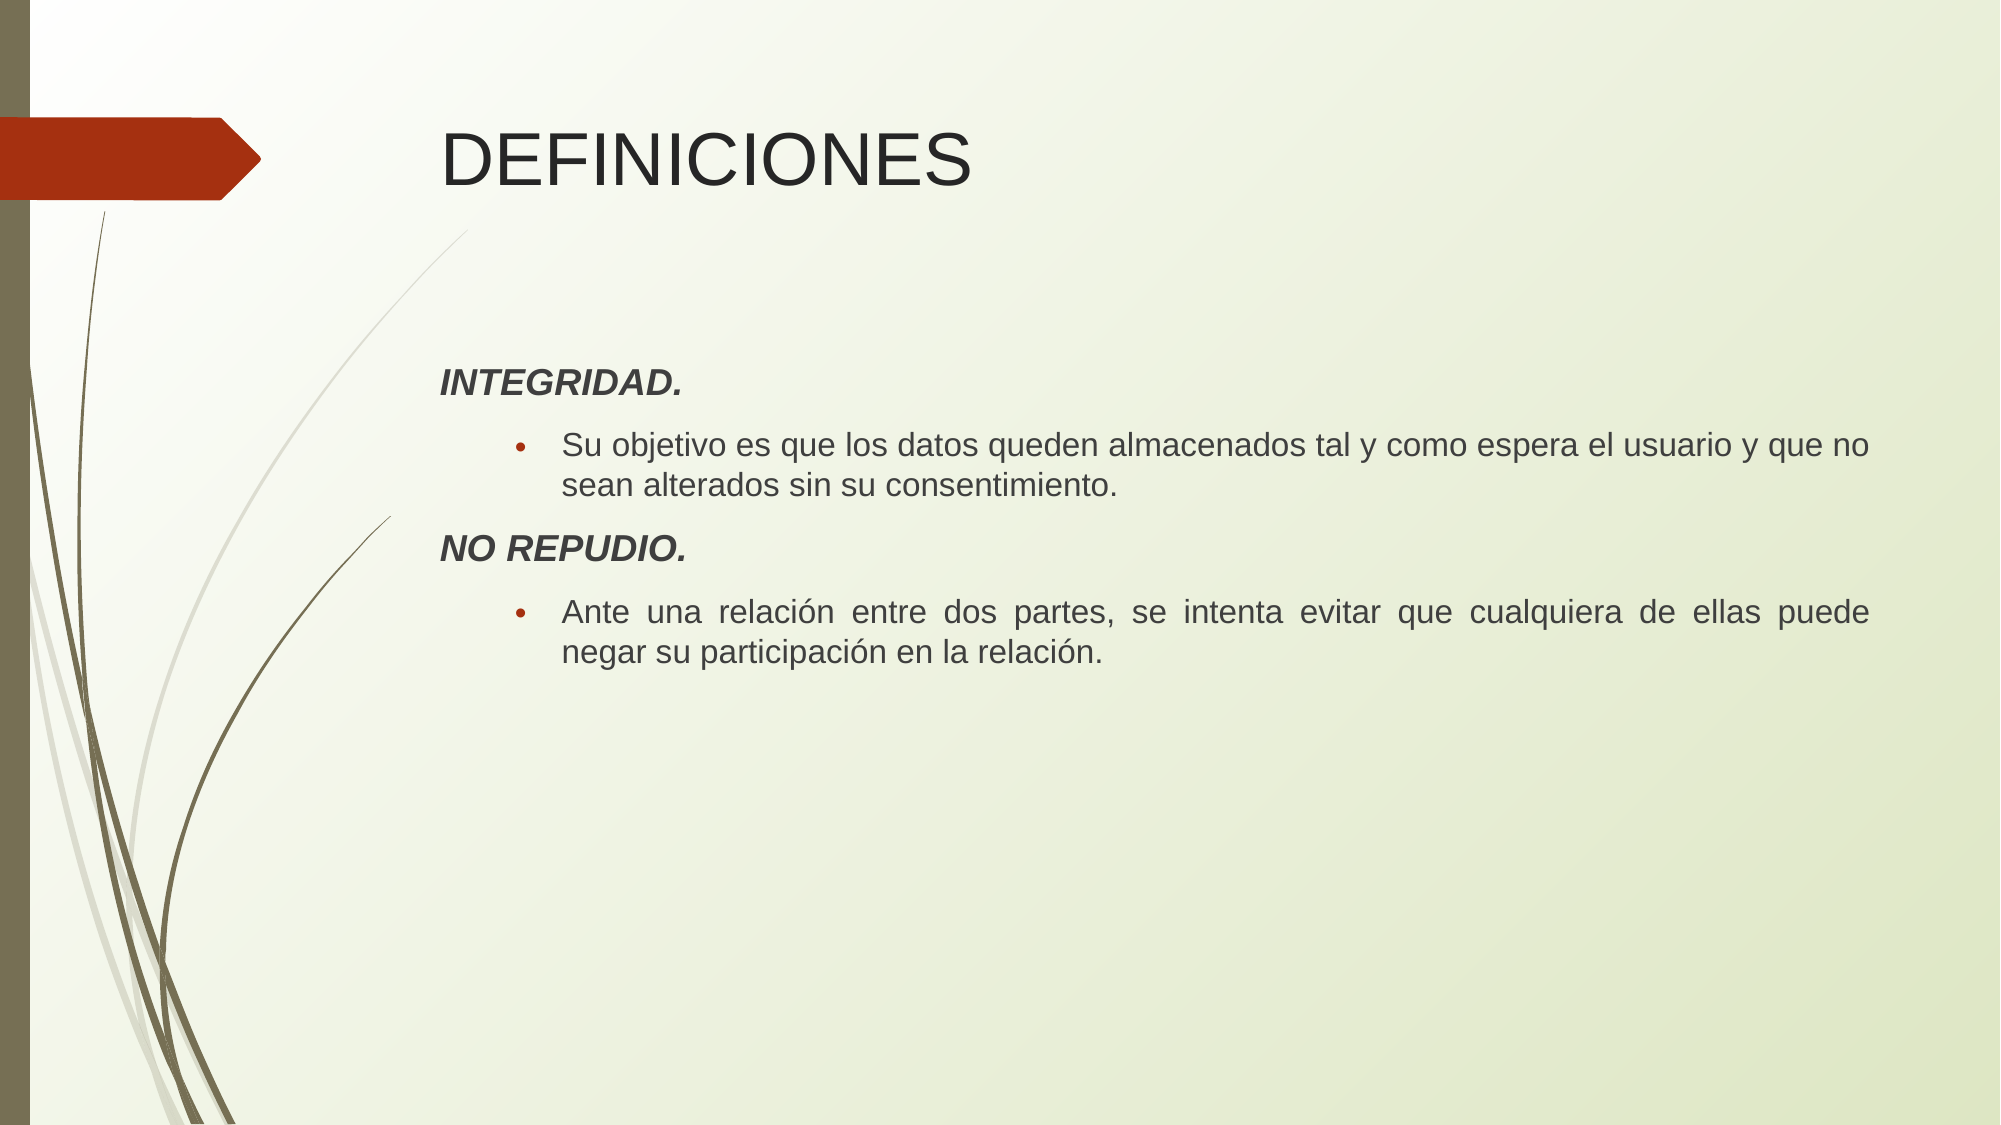

# DEFINICIONES
INTEGRIDAD.
Su objetivo es que los datos queden almacenados tal y como espera el usuario y que no sean alterados sin su consentimiento.
NO REPUDIO.
Ante una relación entre dos partes, se intenta evitar que cualquiera de ellas puede negar su participación en la relación.